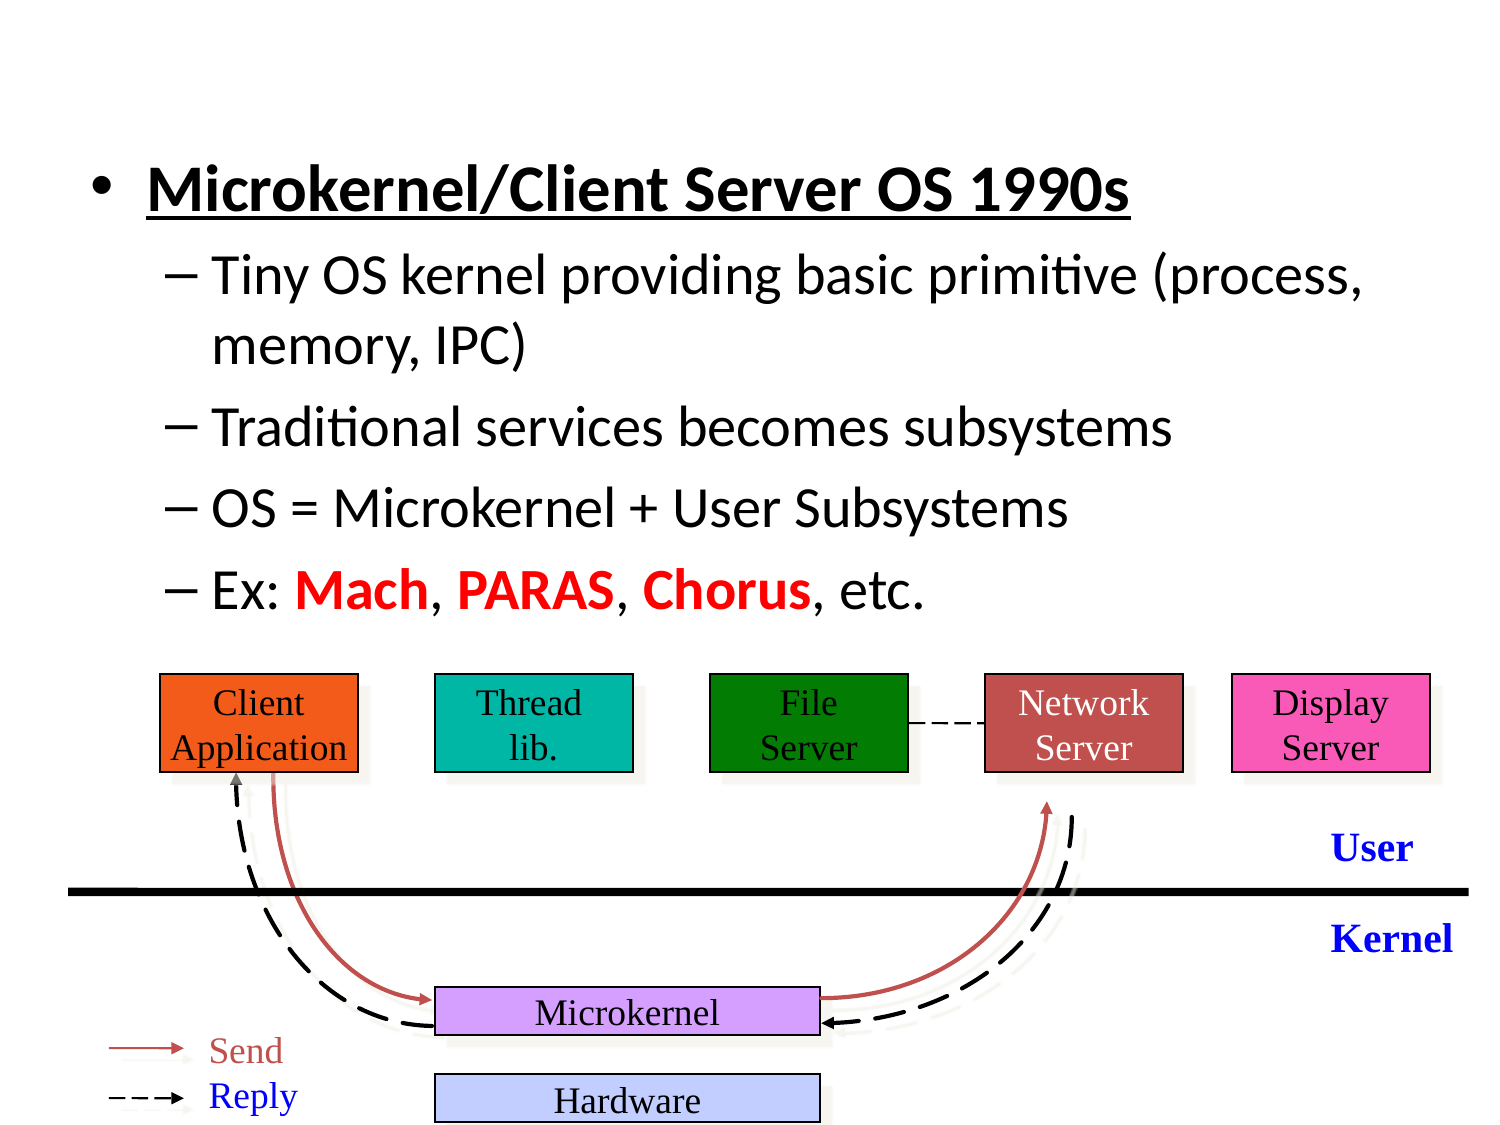

#
Microkernel/Client Server OS 1990s
Tiny OS kernel providing basic primitive (process, memory, IPC)
Traditional services becomes subsystems
OS = Microkernel + User Subsystems
Ex: Mach, PARAS, Chorus, etc.
Client
Application
Thread
lib.
File
Server
Network
Server
Display
Server

User
Kernel

Microkernel
Send
Reply

Hardware